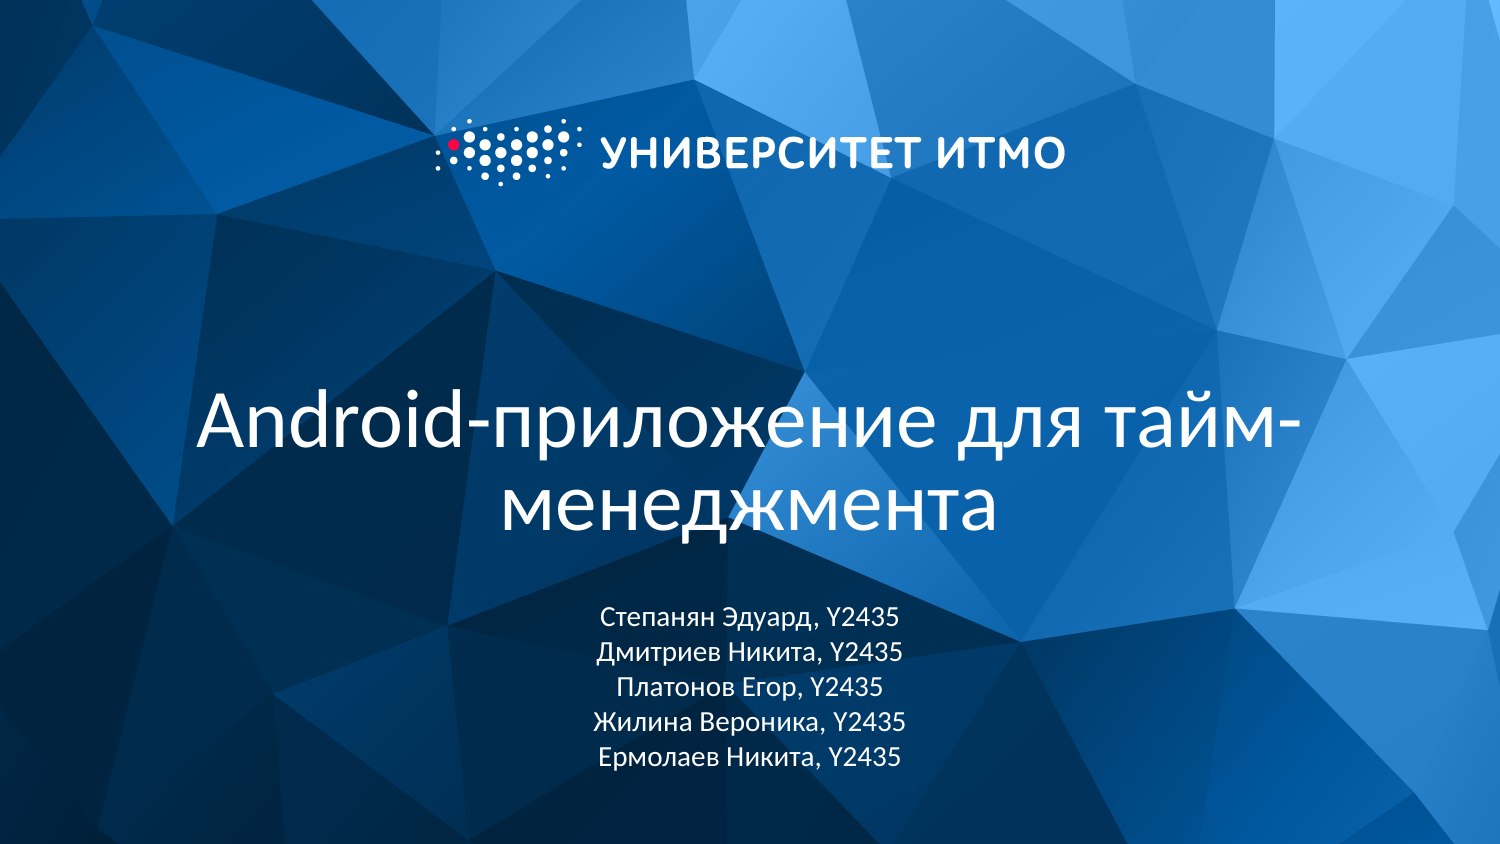

# Android-приложение для тайм-менеджмента
Степанян Эдуард, Y2435
Дмитриев Никита, Y2435
Платонов Егор, Y2435
Жилина Вероника, Y2435
Ермолаев Никита, Y2435